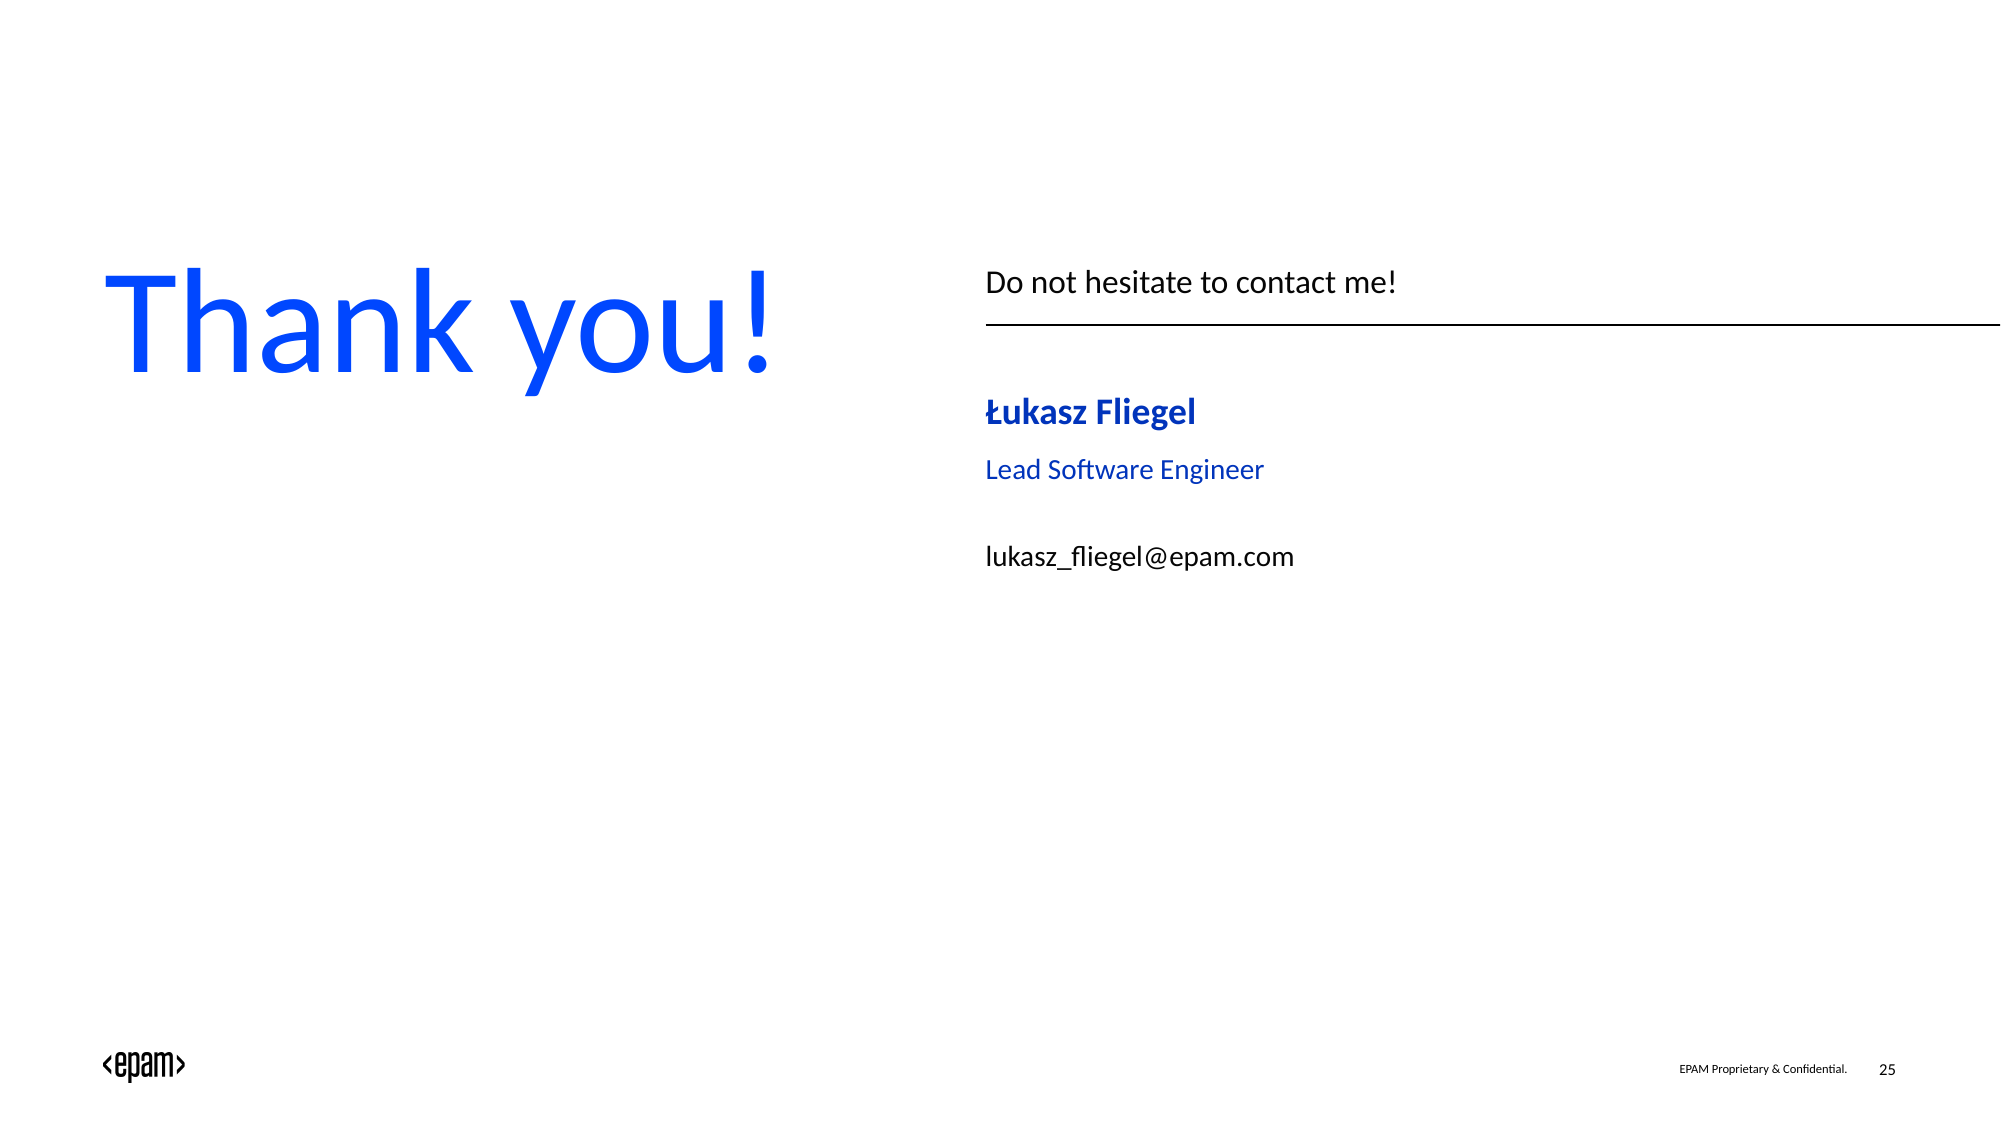

# Thank you!
Do not hesitate to contact me!
Łukasz Fliegel
Lead Software Engineer
lukasz_fliegel@epam.com